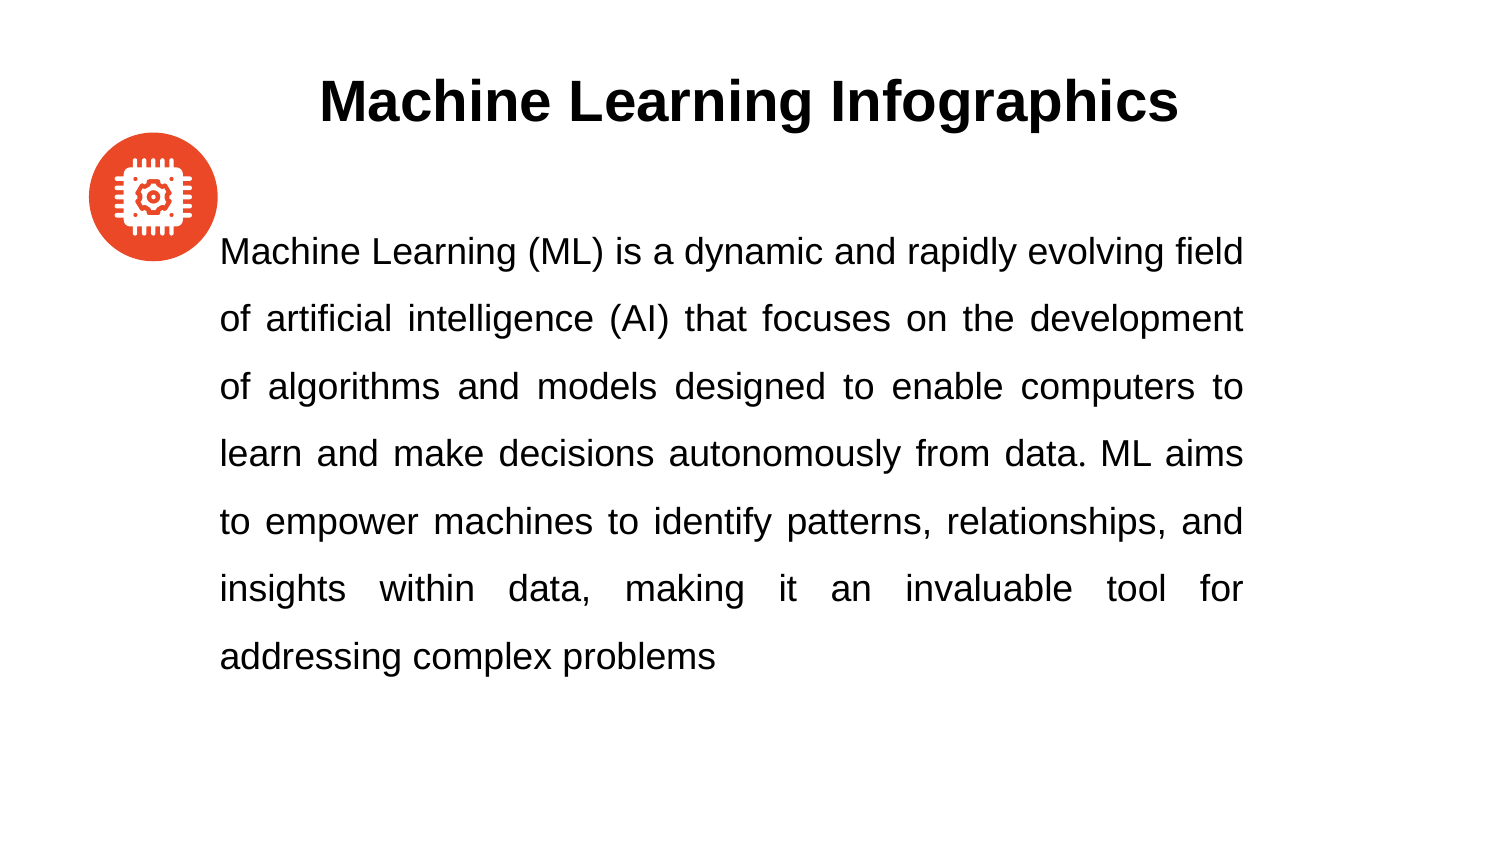

# Machine Learning Infographics

Machine Learning (ML) is a dynamic and rapidly evolving field of artificial intelligence (AI) that focuses on the development of algorithms and models designed to enable computers to learn and make decisions autonomously from data. ML aims to empower machines to identify patterns, relationships, and insights within data, making it an invaluable tool for addressing complex problems